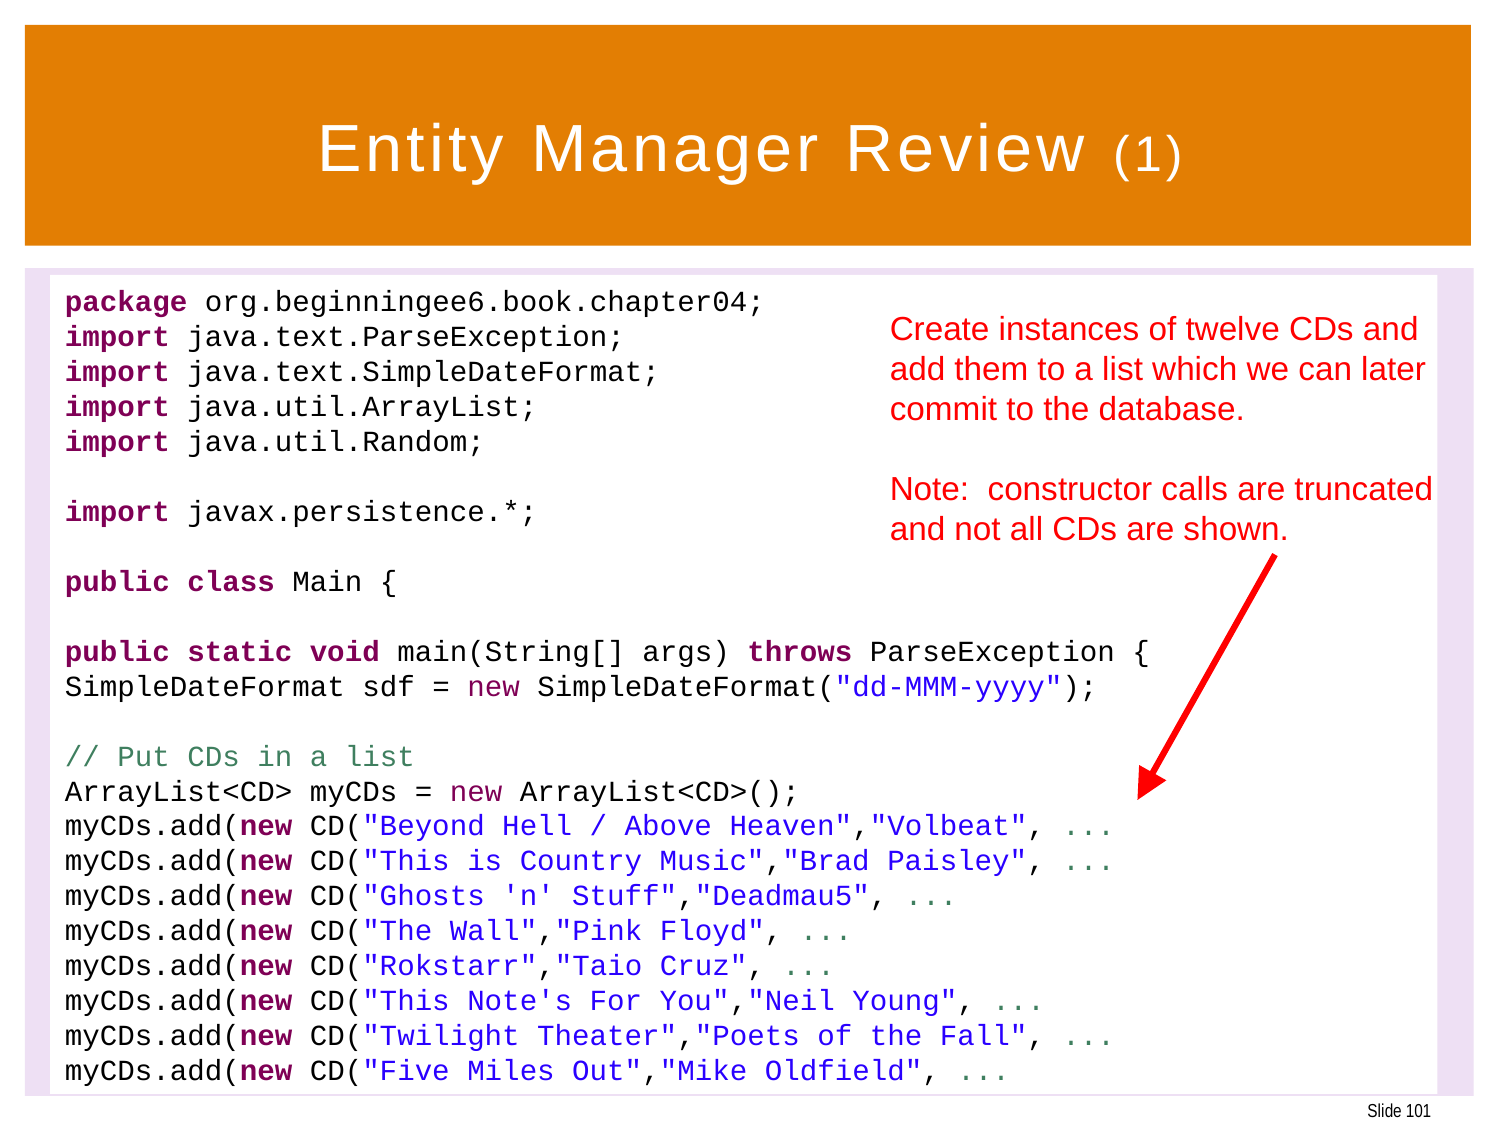

101
# Entity Manager Review (1)
package org.beginningee6.book.chapter04;
import java.text.ParseException;
import java.text.SimpleDateFormat;
import java.util.ArrayList;
import java.util.Random;

import javax.persistence.*;

public class Main {

public static void main(String[] args) throws ParseException {
SimpleDateFormat sdf = new SimpleDateFormat("dd-MMM-yyyy");

// Put CDs in a list
ArrayList<CD> myCDs = new ArrayList<CD>();
myCDs.add(new CD("Beyond Hell / Above Heaven","Volbeat", ...
myCDs.add(new CD("This is Country Music","Brad Paisley", ...
myCDs.add(new CD("Ghosts 'n' Stuff","Deadmau5", ...
myCDs.add(new CD("The Wall","Pink Floyd", ...
myCDs.add(new CD("Rokstarr","Taio Cruz", ...
myCDs.add(new CD("This Note's For You","Neil Young", ...
myCDs.add(new CD("Twilight Theater","Poets of the Fall", ...
myCDs.add(new CD("Five Miles Out","Mike Oldfield", ...

Create instances of twelve CDs and
add them to a list which we can later commit to the database.
Note:  constructor calls are truncated and not all CDs are shown.